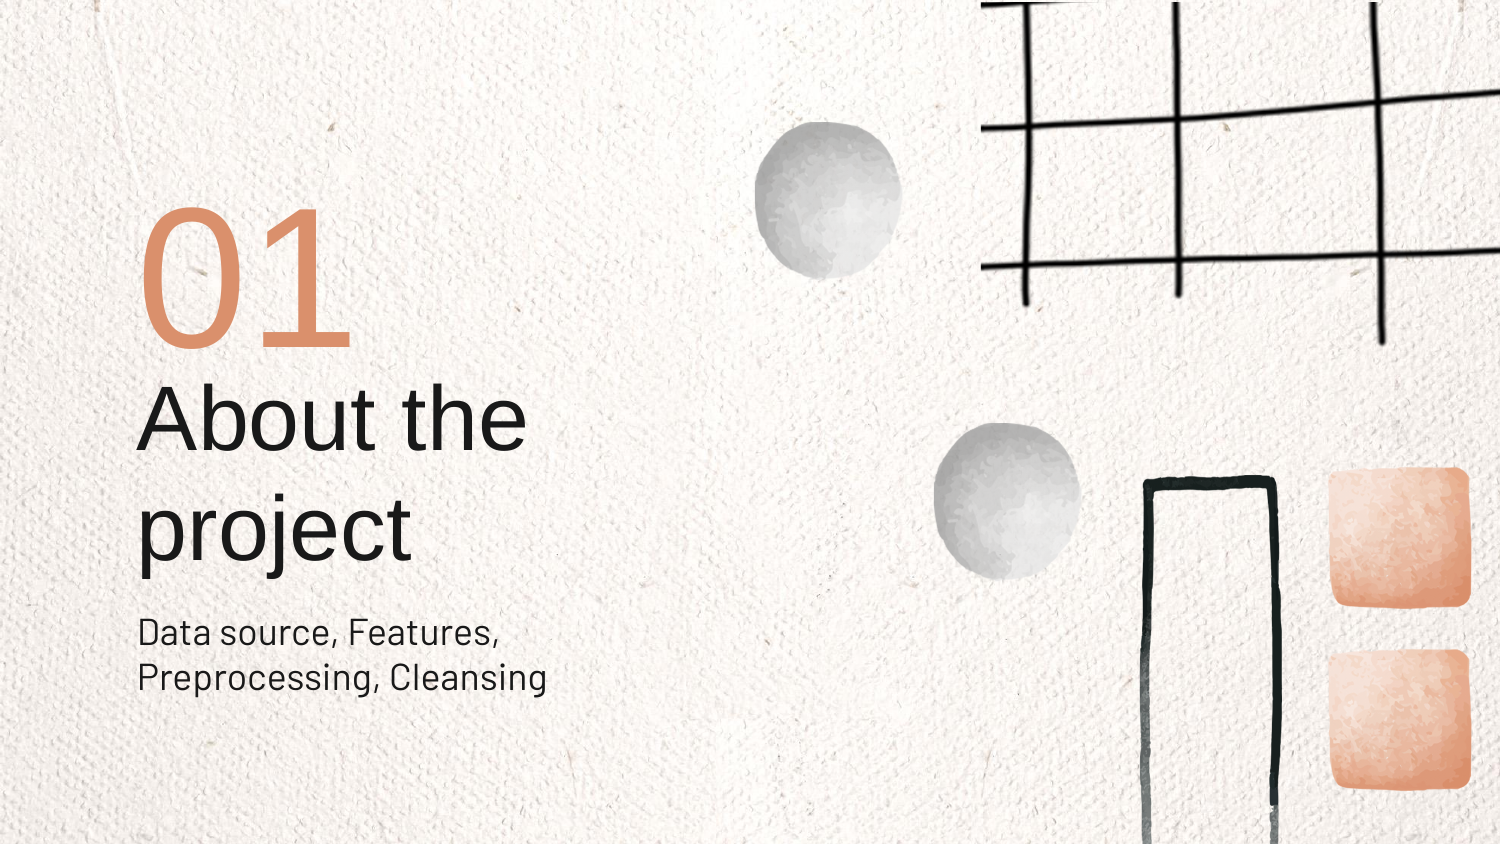

01
# About the project
Data source, Features, Preprocessing, Cleansing